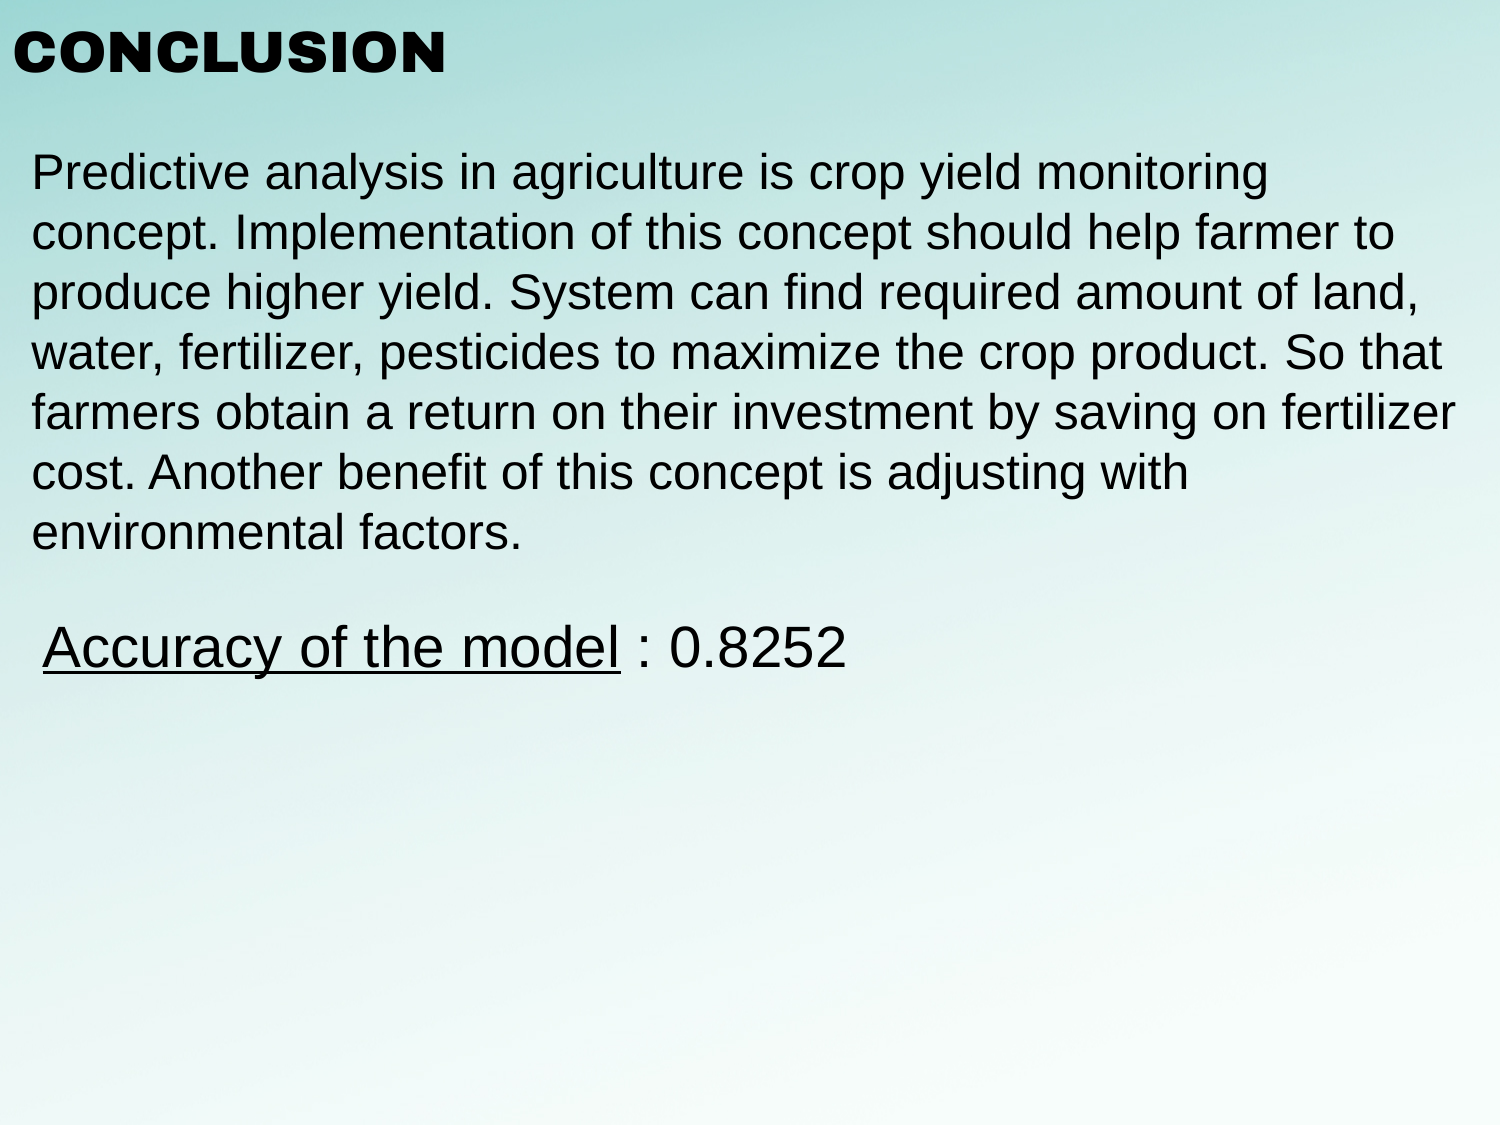

CONCLUSION
Predictive analysis in agriculture is crop yield monitoring concept. Implementation of this concept should help farmer to produce higher yield. System can find required amount of land, water, fertilizer, pesticides to maximize the crop product. So that farmers obtain a return on their investment by saving on fertilizer cost. Another benefit of this concept is adjusting with environmental factors.
Accuracy of the model : 0.8252